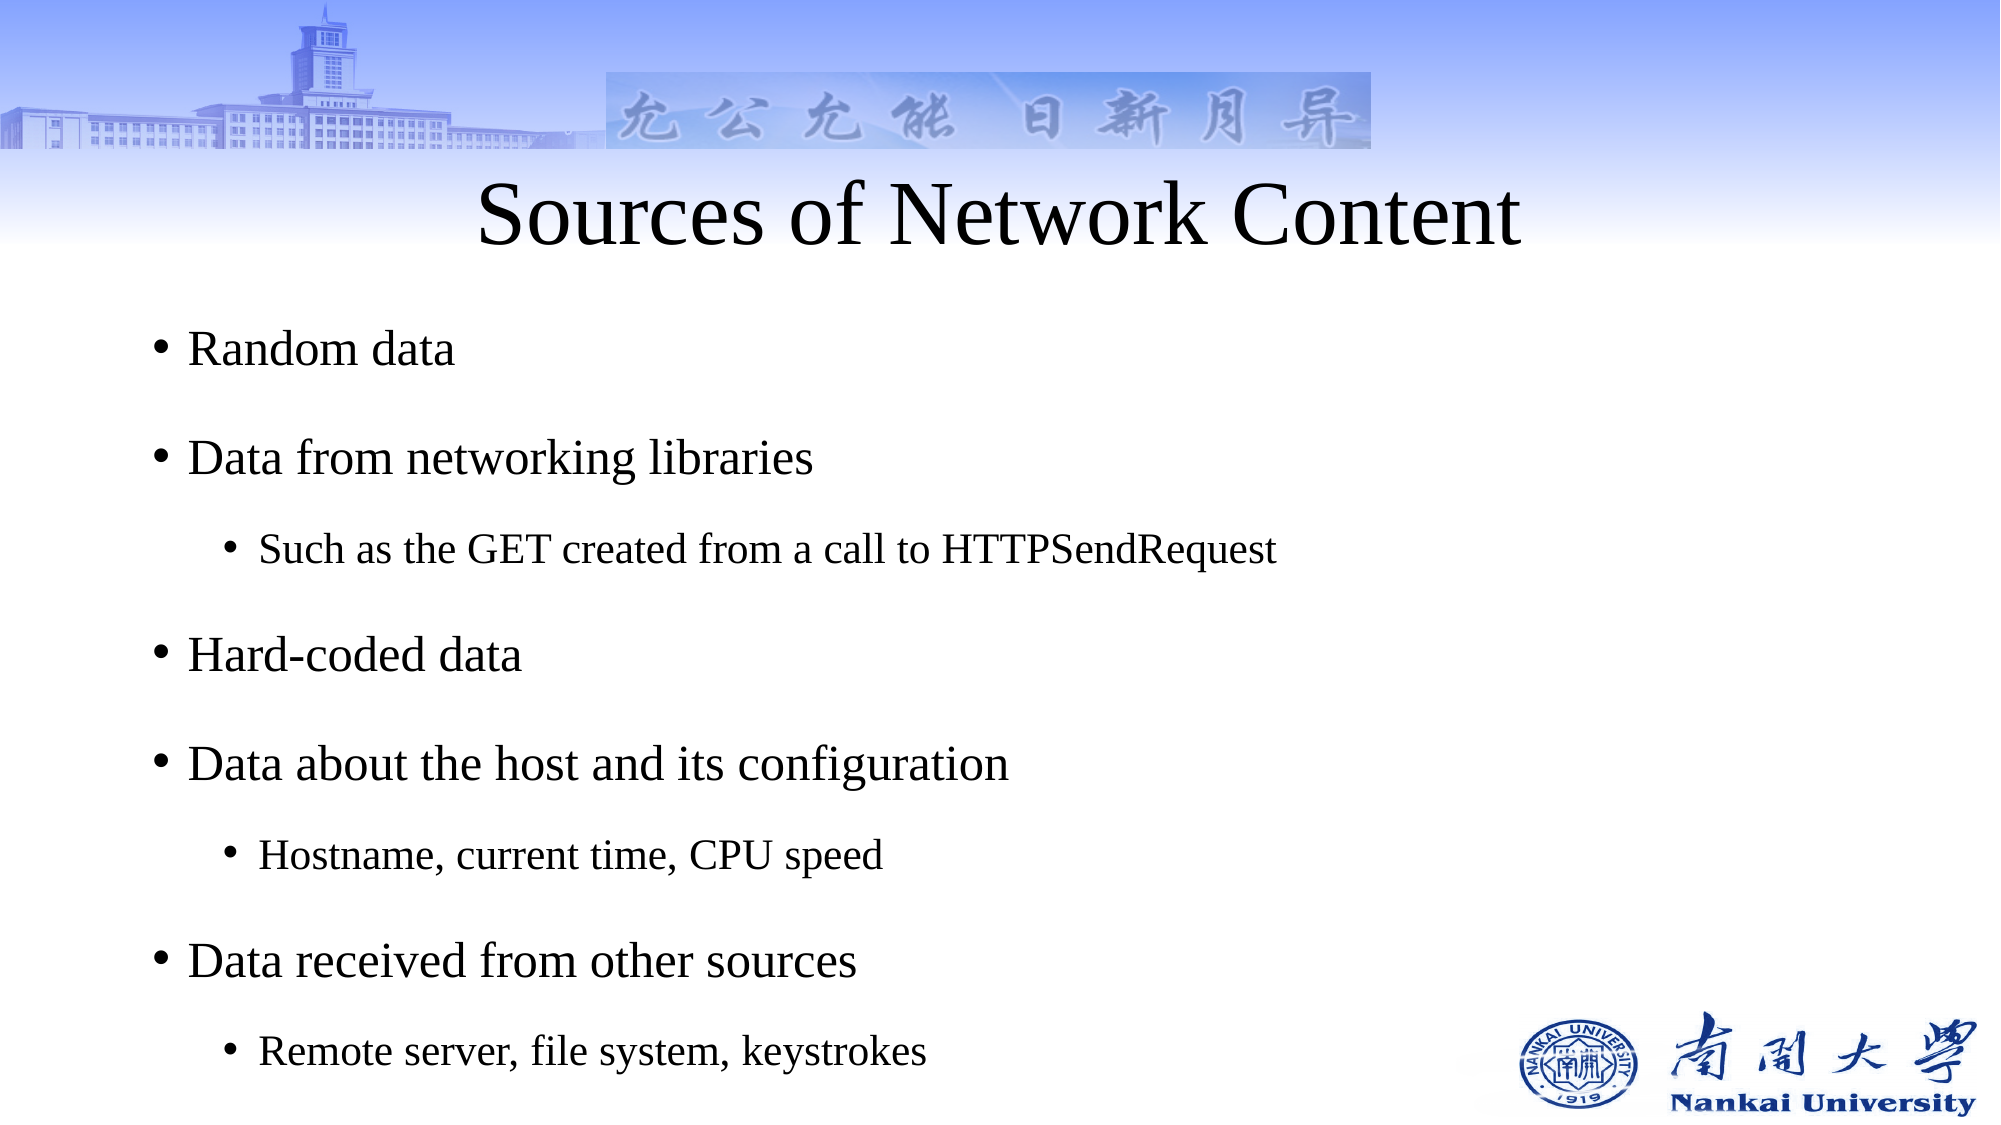

# Sources of Network Content
Random data
Data from networking libraries
Such as the GET created from a call to HTTPSendRequest
Hard-coded data
Data about the host and its configuration
Hostname, current time, CPU speed
Data received from other sources
Remote server, file system, keystrokes